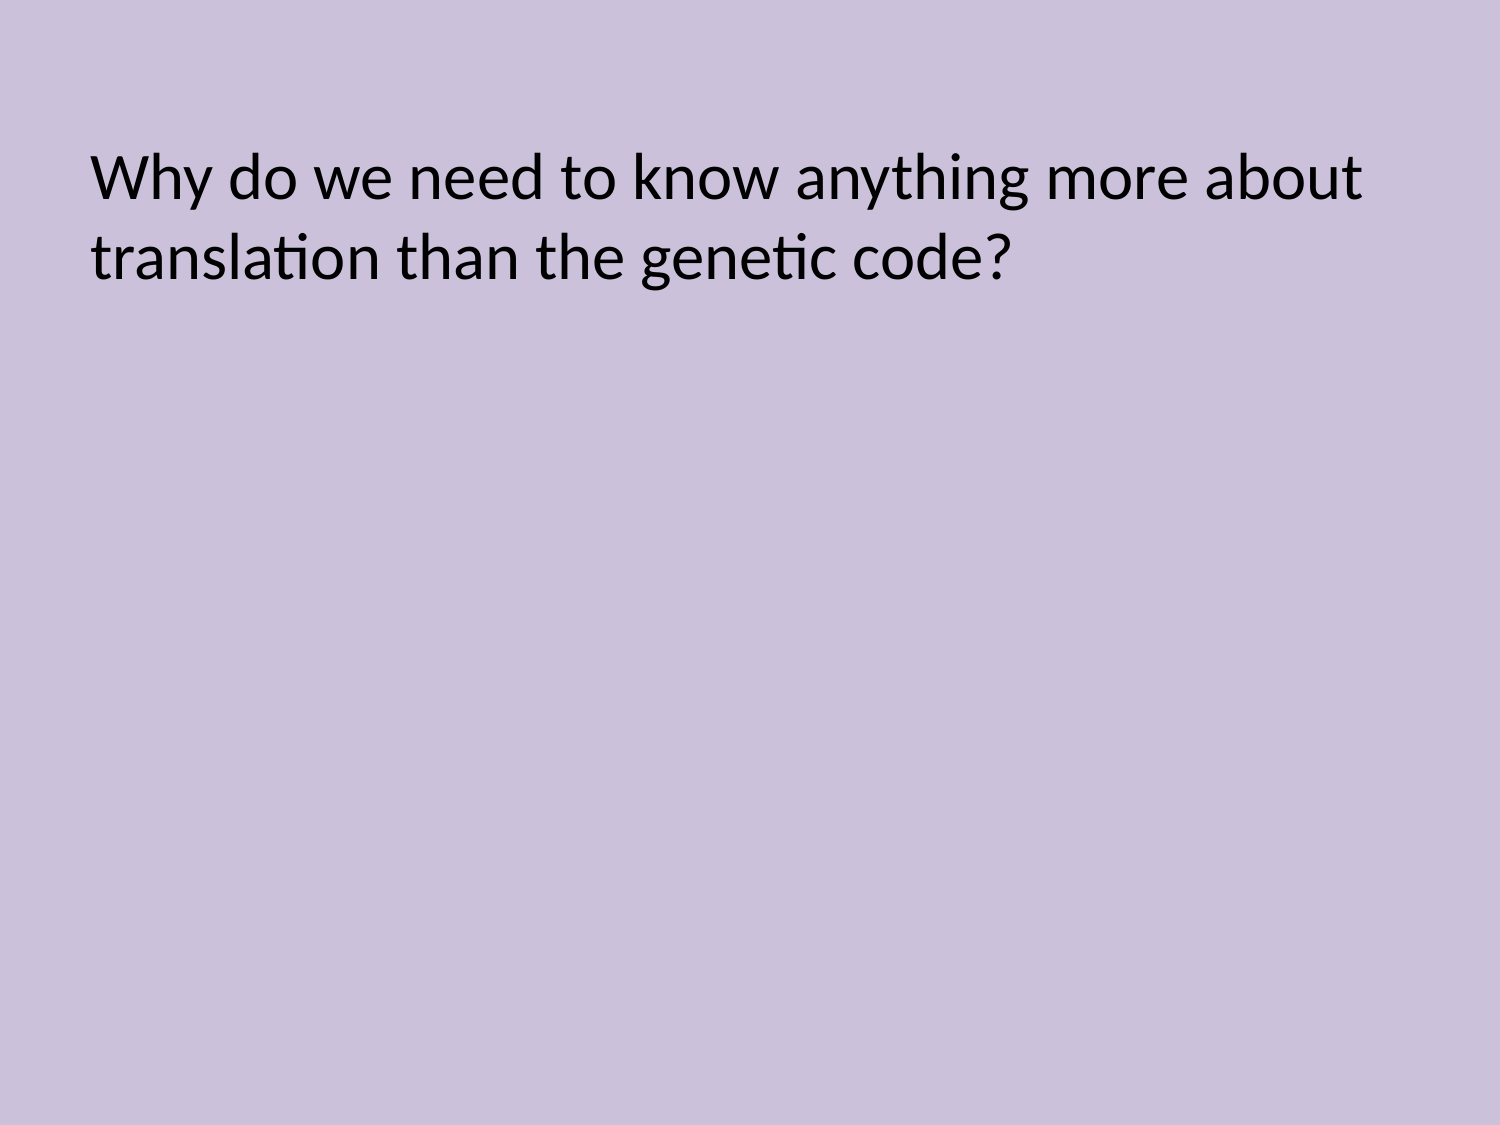

Why do we need to know anything more about translation than the genetic code?